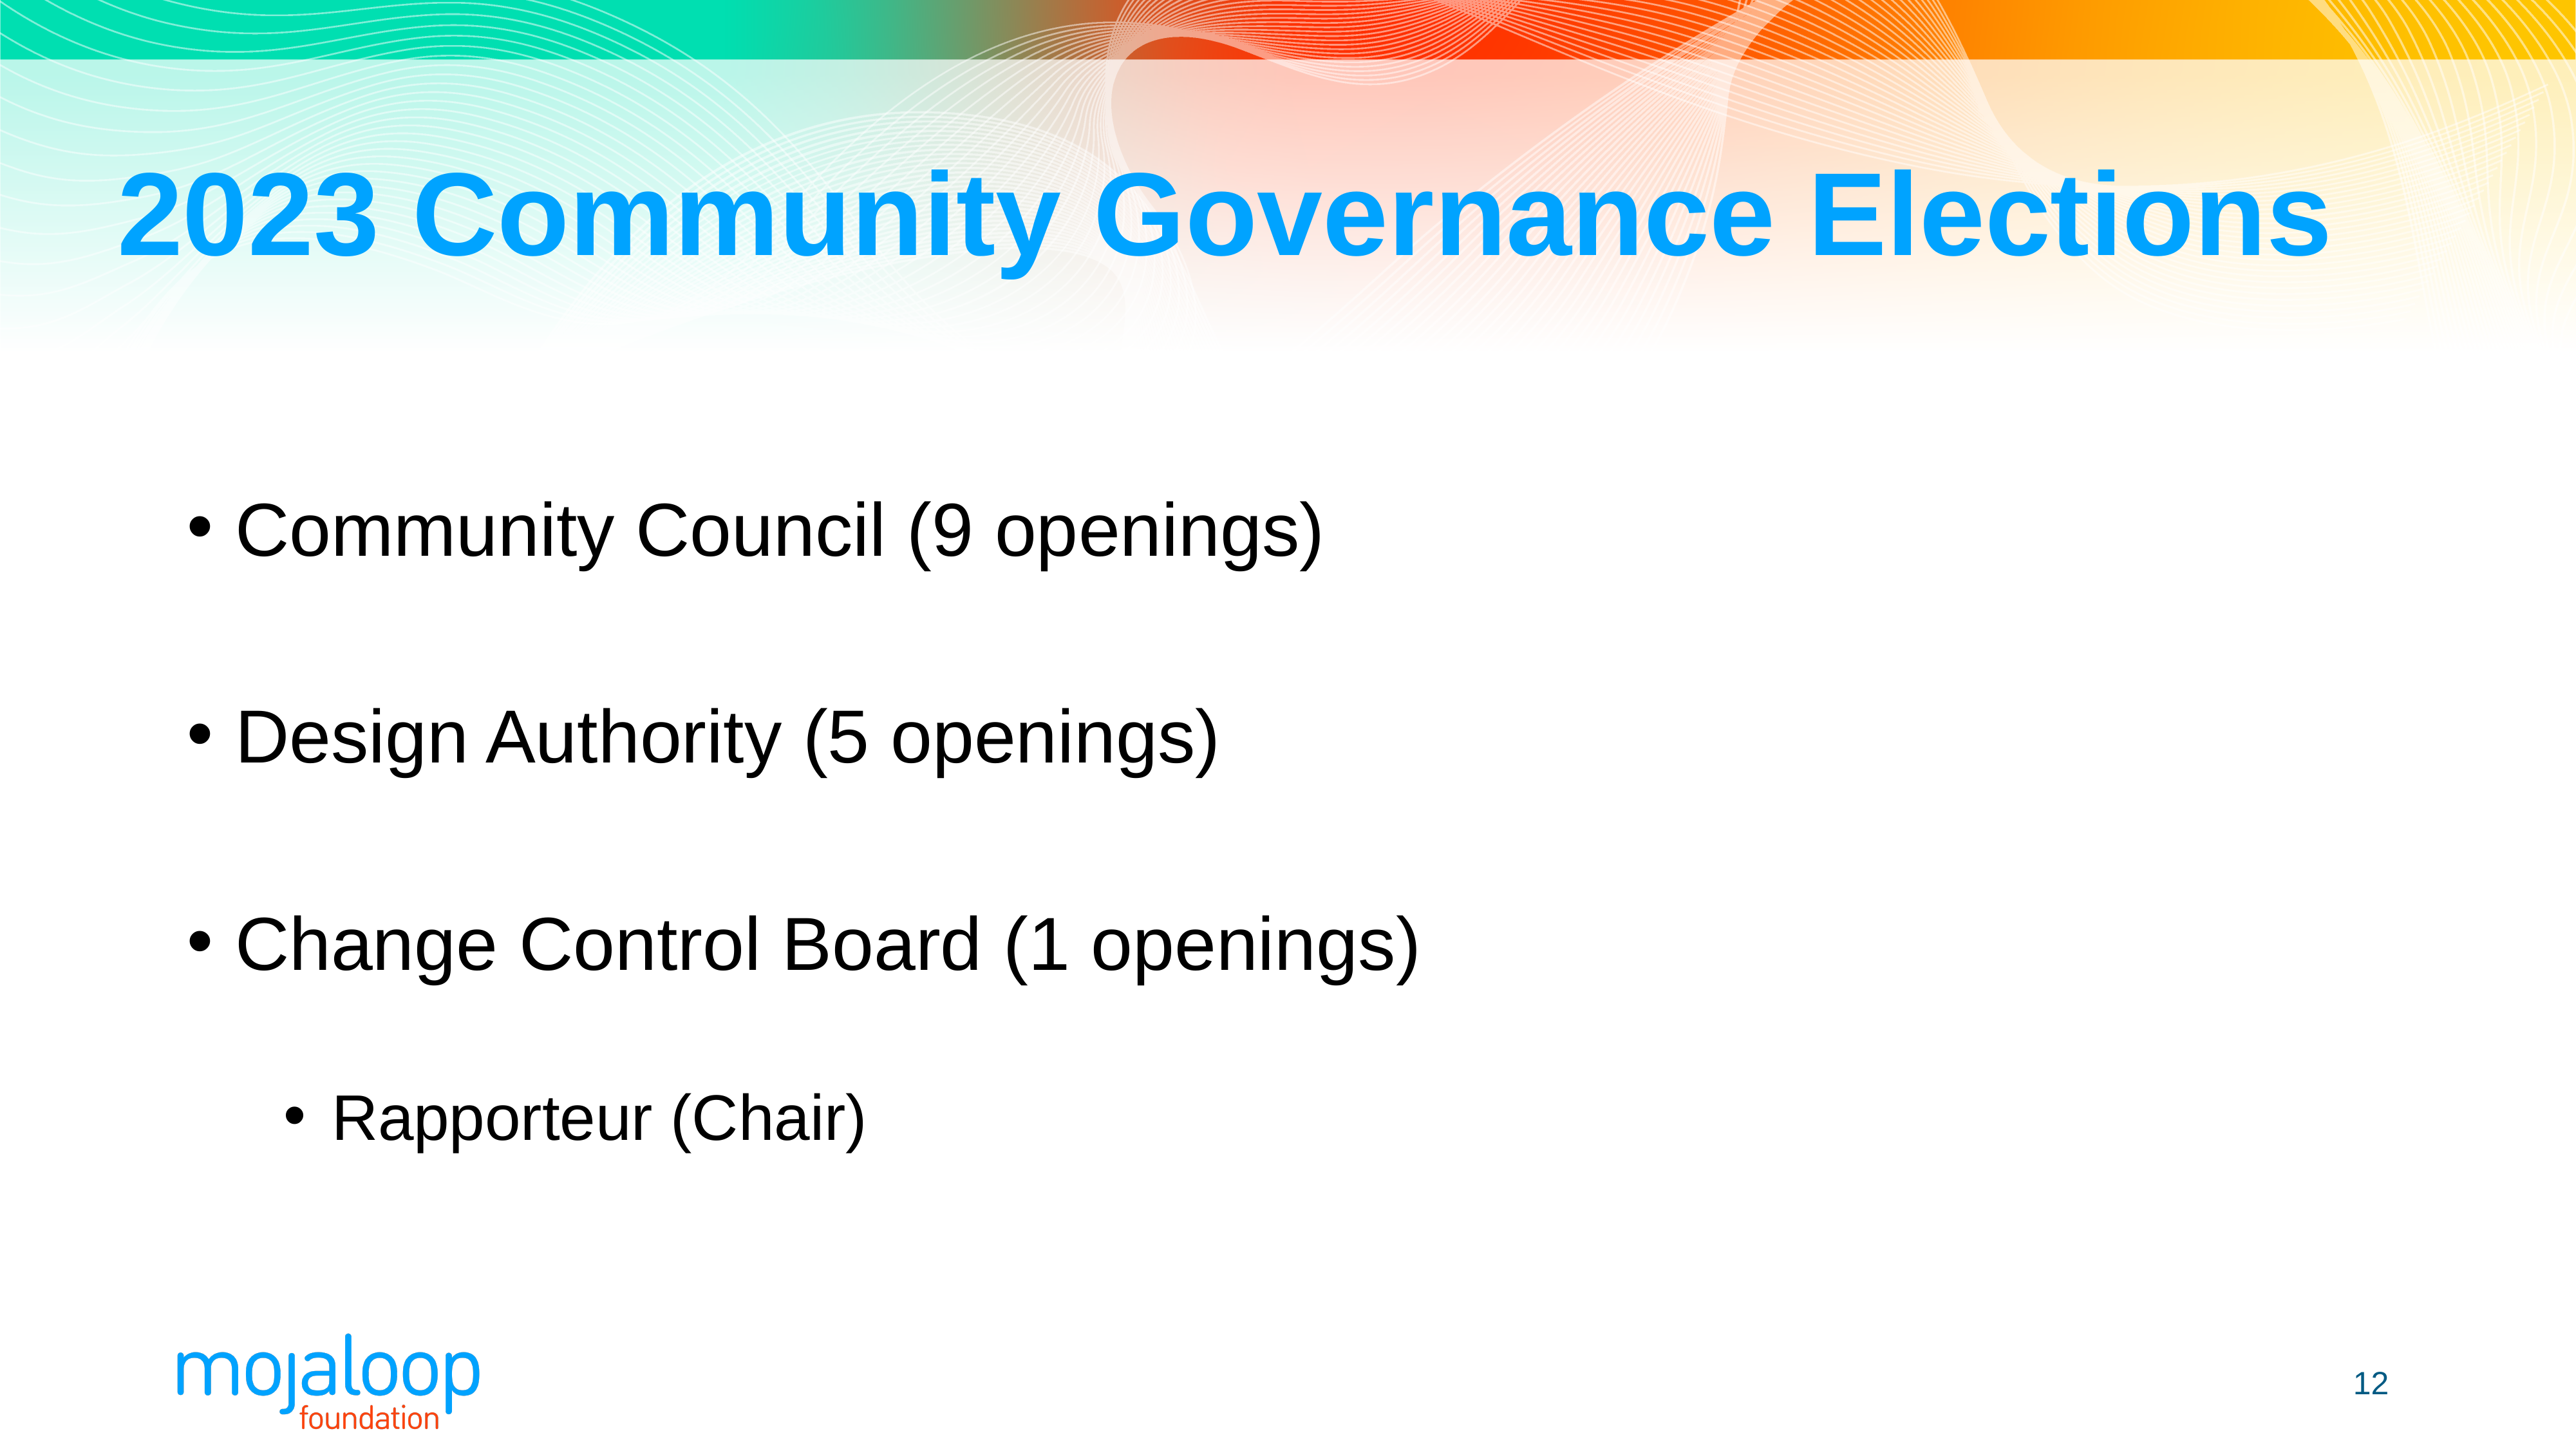

# 2023 Community Governance Elections
Community Council (9 openings)
Design Authority (5 openings)
Change Control Board (1 openings)
Rapporteur (Chair)
12